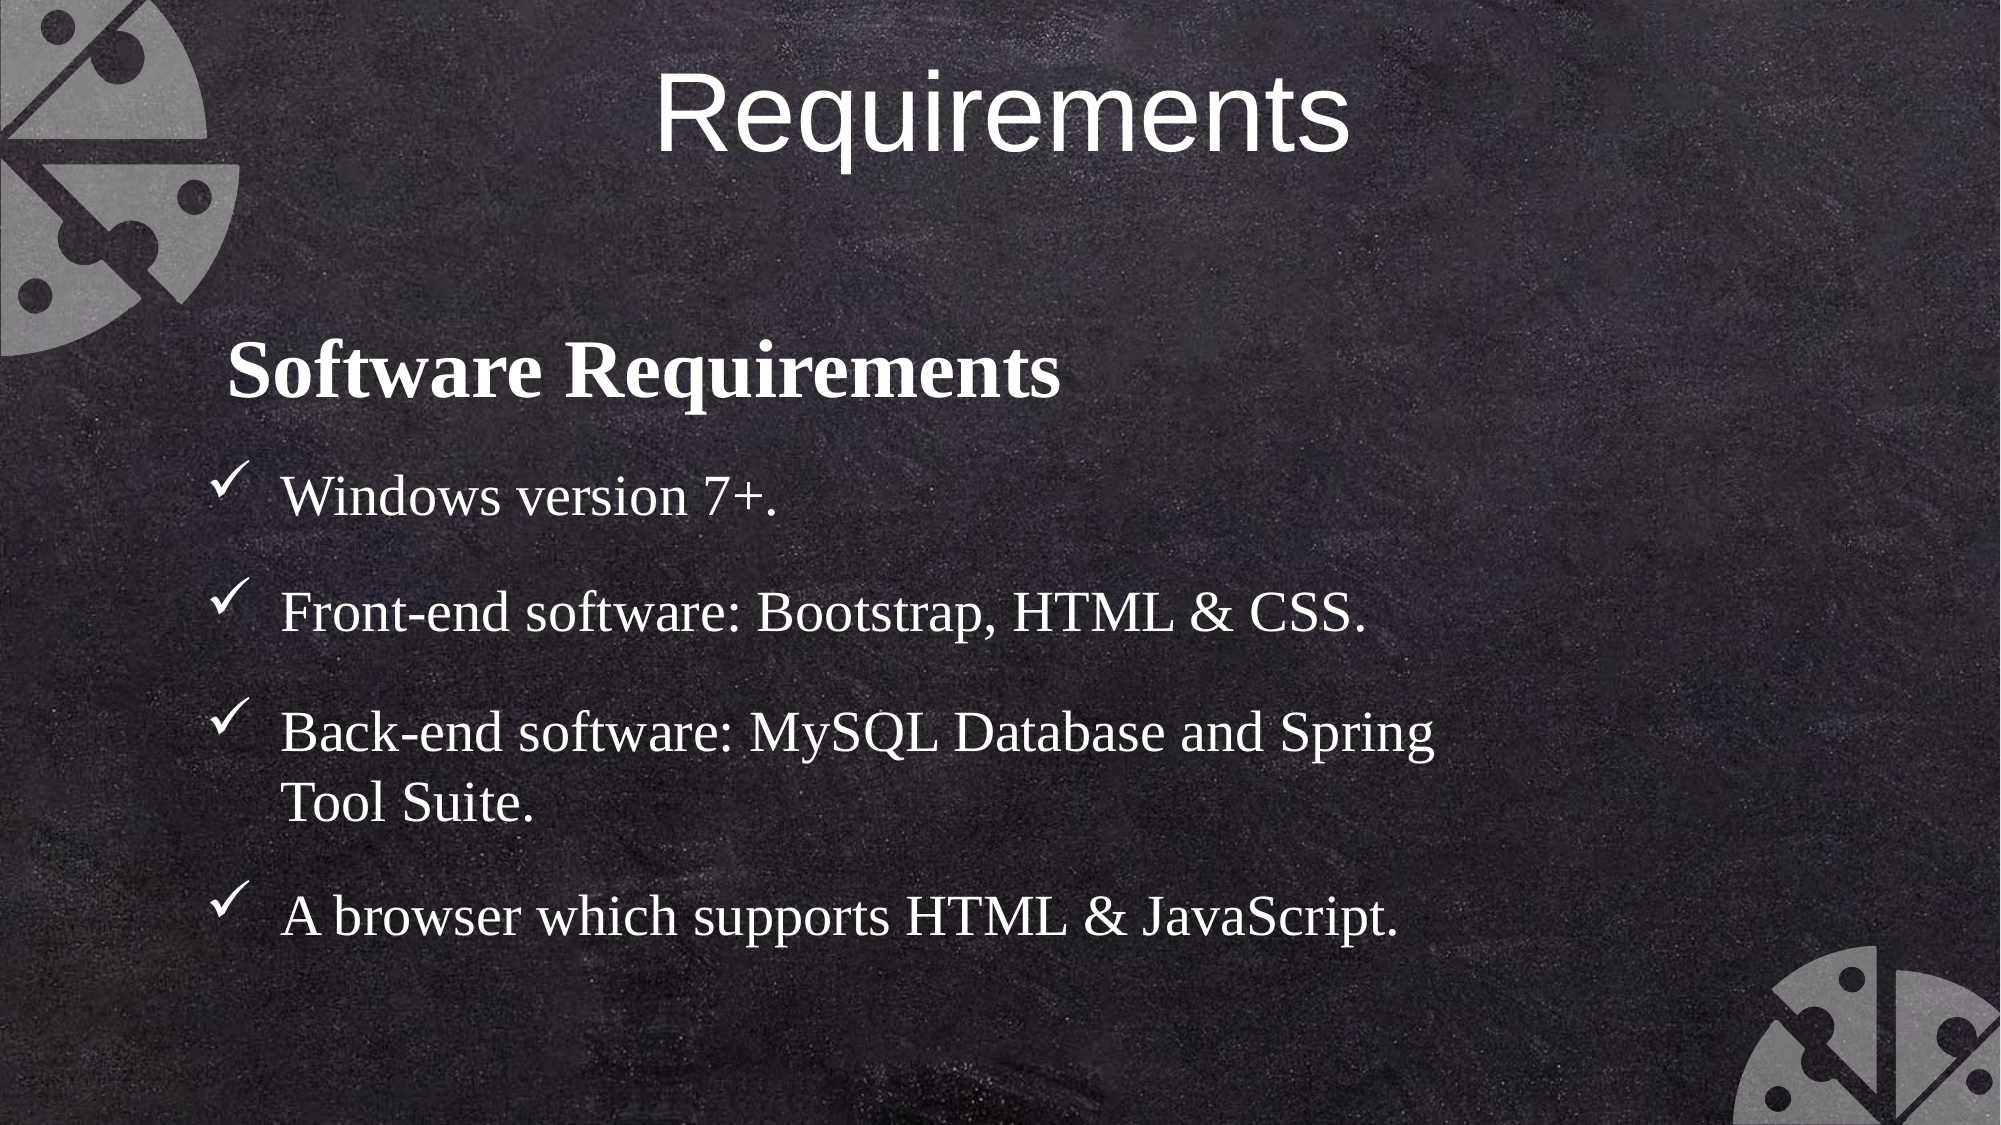

Requirements
 Software Requirements
Windows version 7+.
Front-end software: Bootstrap, HTML & CSS.
Back-end software: MySQL Database and Spring  Tool Suite.
A browser which supports HTML & JavaScript.